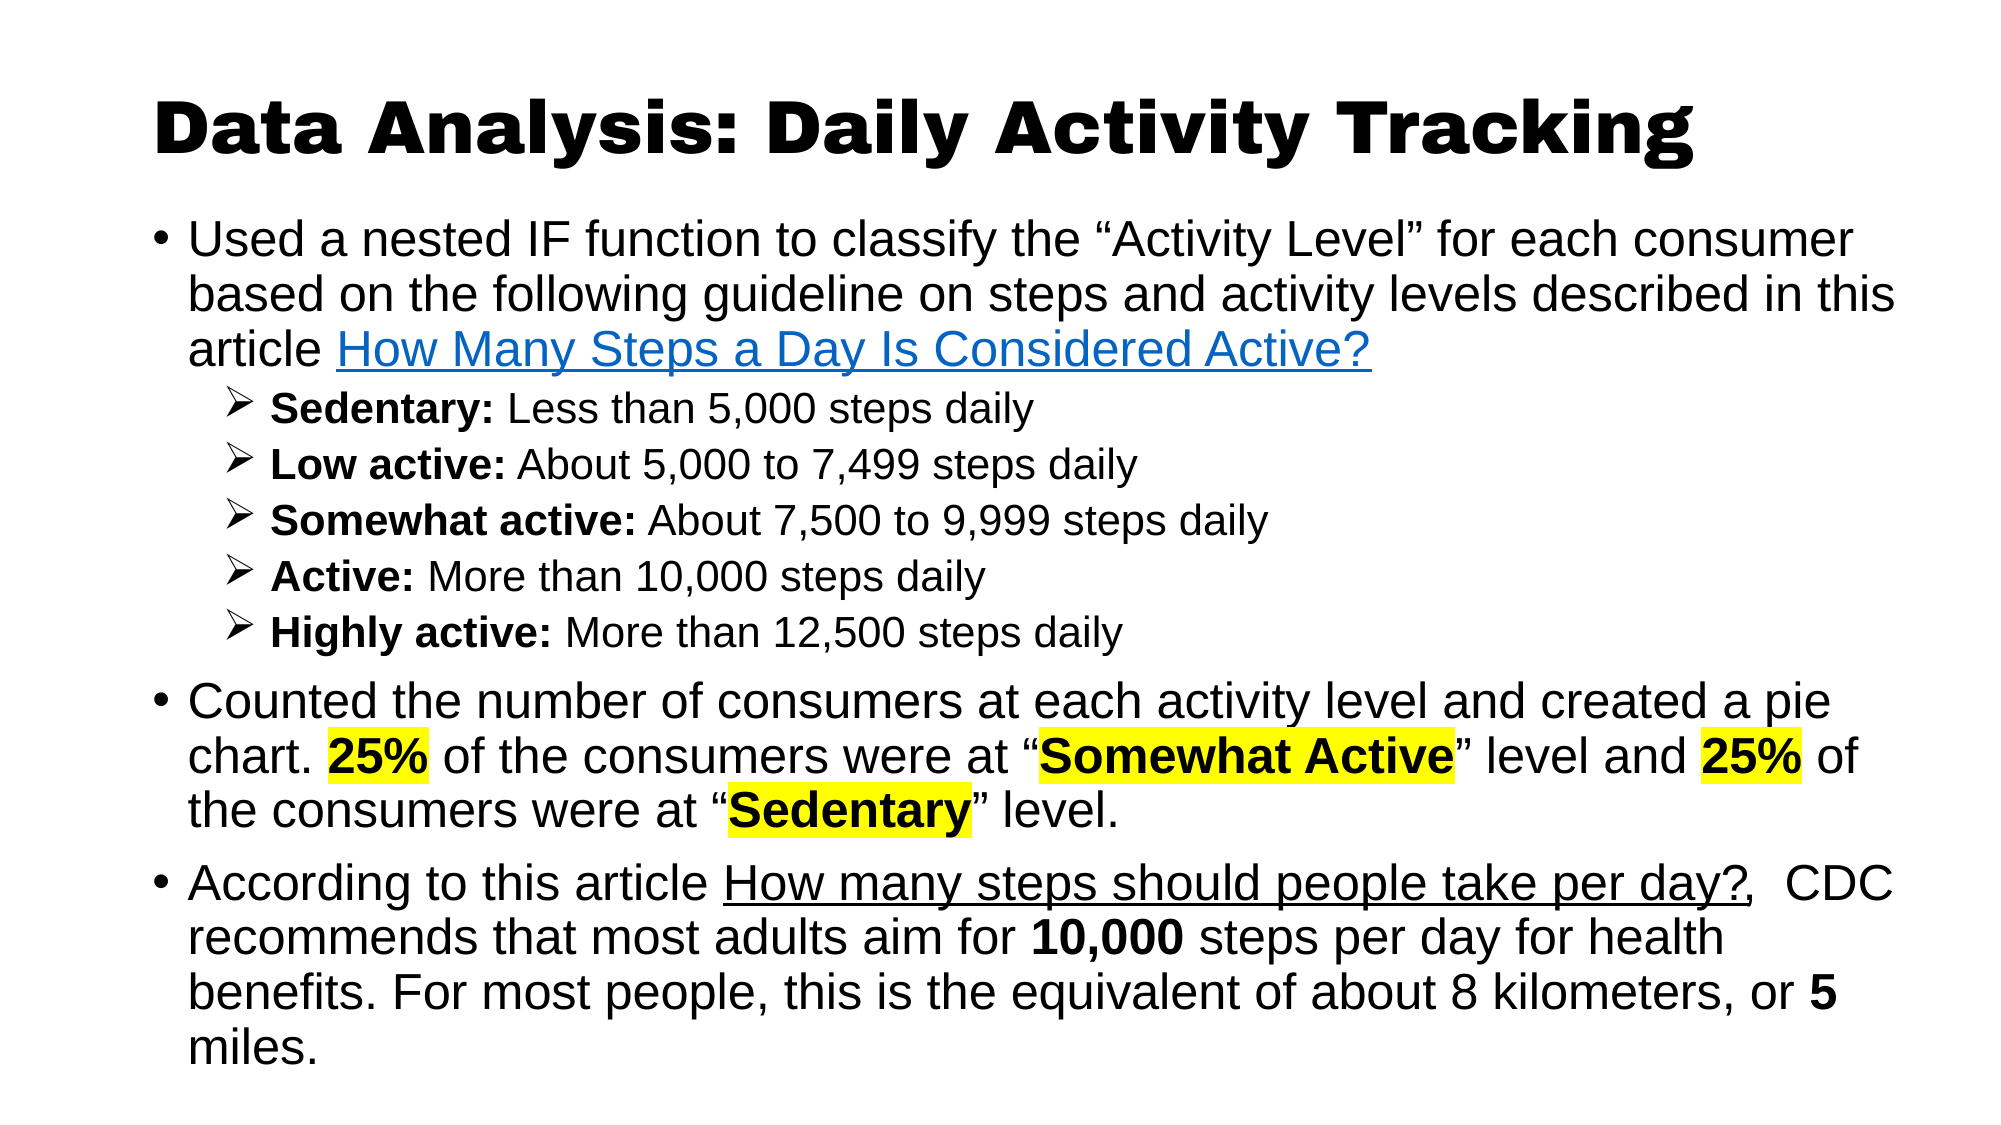

# Data Analysis: Daily Activity Tracking
Used a nested IF function to classify the “Activity Level” for each consumer based on the following guideline on steps and activity levels described in this article How Many Steps a Day Is Considered Active?
 Sedentary: Less than 5,000 steps daily
 Low active: About 5,000 to 7,499 steps daily
 Somewhat active: About 7,500 to 9,999 steps daily
 Active: More than 10,000 steps daily
 Highly active: More than 12,500 steps daily
Counted the number of consumers at each activity level and created a pie chart. 25% of the consumers were at “Somewhat Active” level and 25% of the consumers were at “Sedentary” level.
According to this article How many steps should people take per day?,  CDC recommends that most adults aim for 10,000 steps per day for health benefits. For most people, this is the equivalent of about 8 kilometers, or 5 miles.